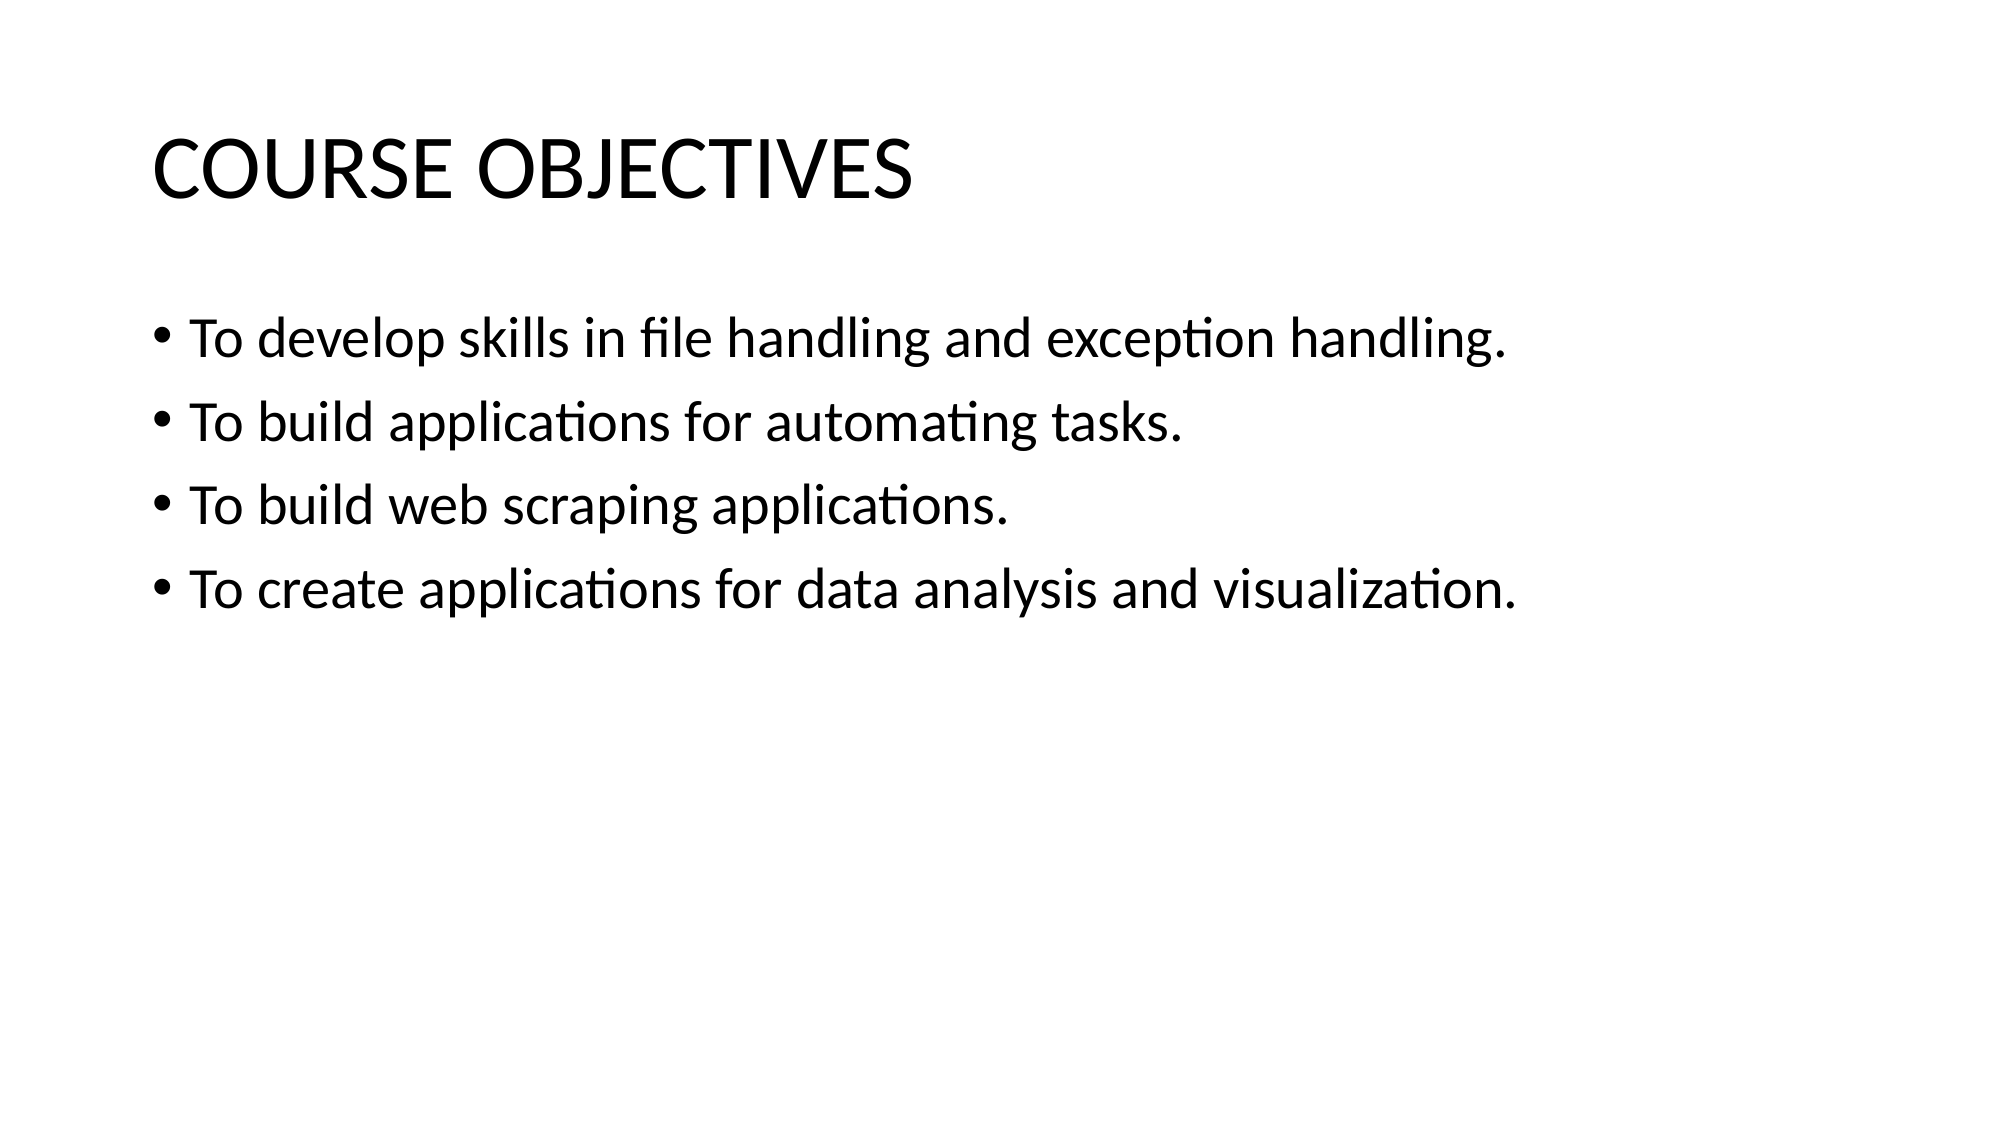

# COURSE OBJECTIVES
To develop skills in file handling and exception handling.
To build applications for automating tasks.
To build web scraping applications.
To create applications for data analysis and visualization.